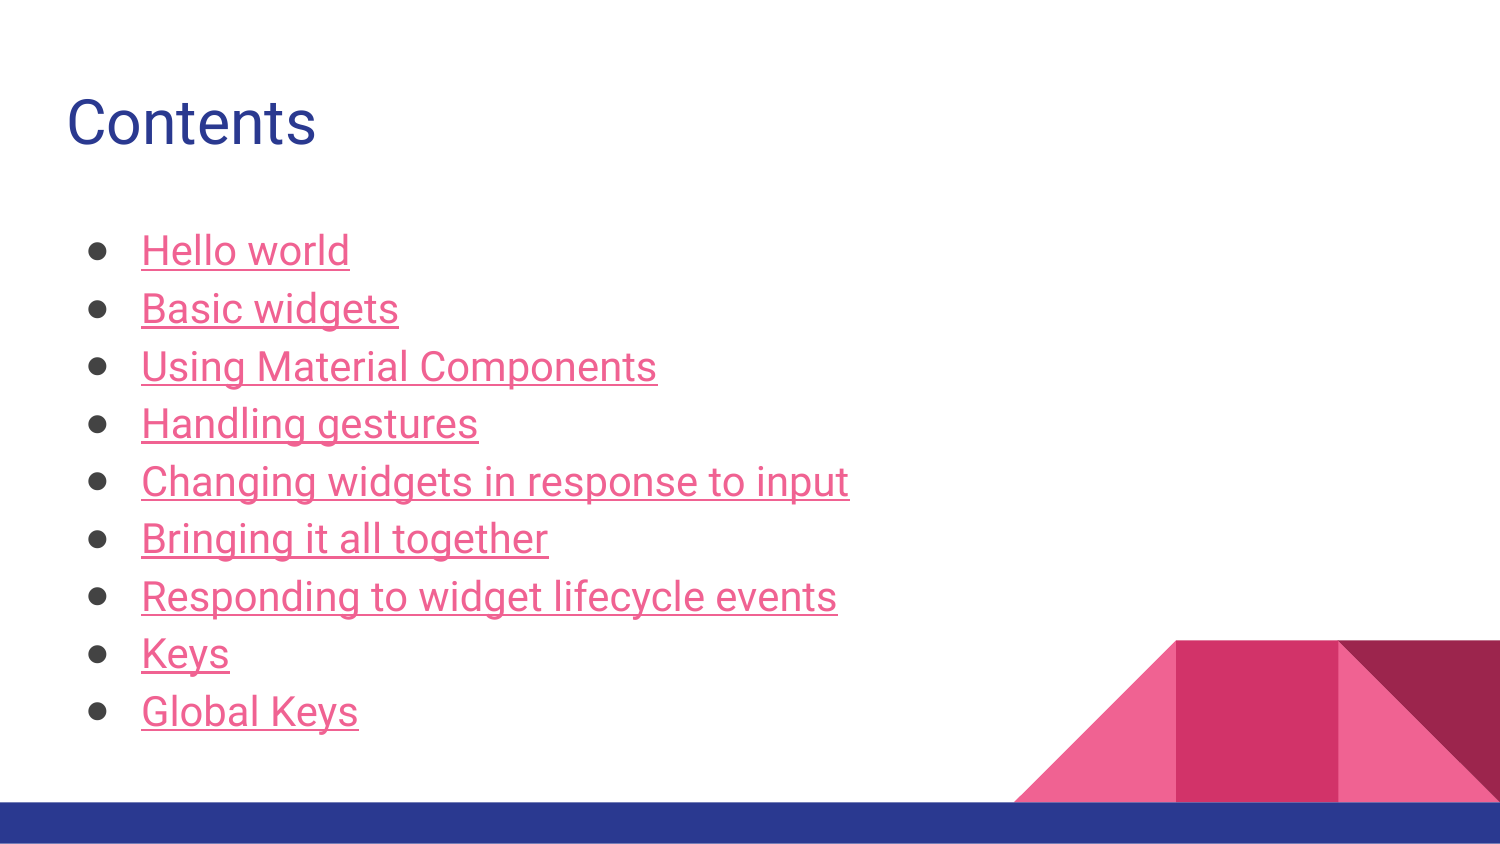

# Contents
Hello world
Basic widgets
Using Material Components
Handling gestures
Changing widgets in response to input
Bringing it all together
Responding to widget lifecycle events
Keys
Global Keys